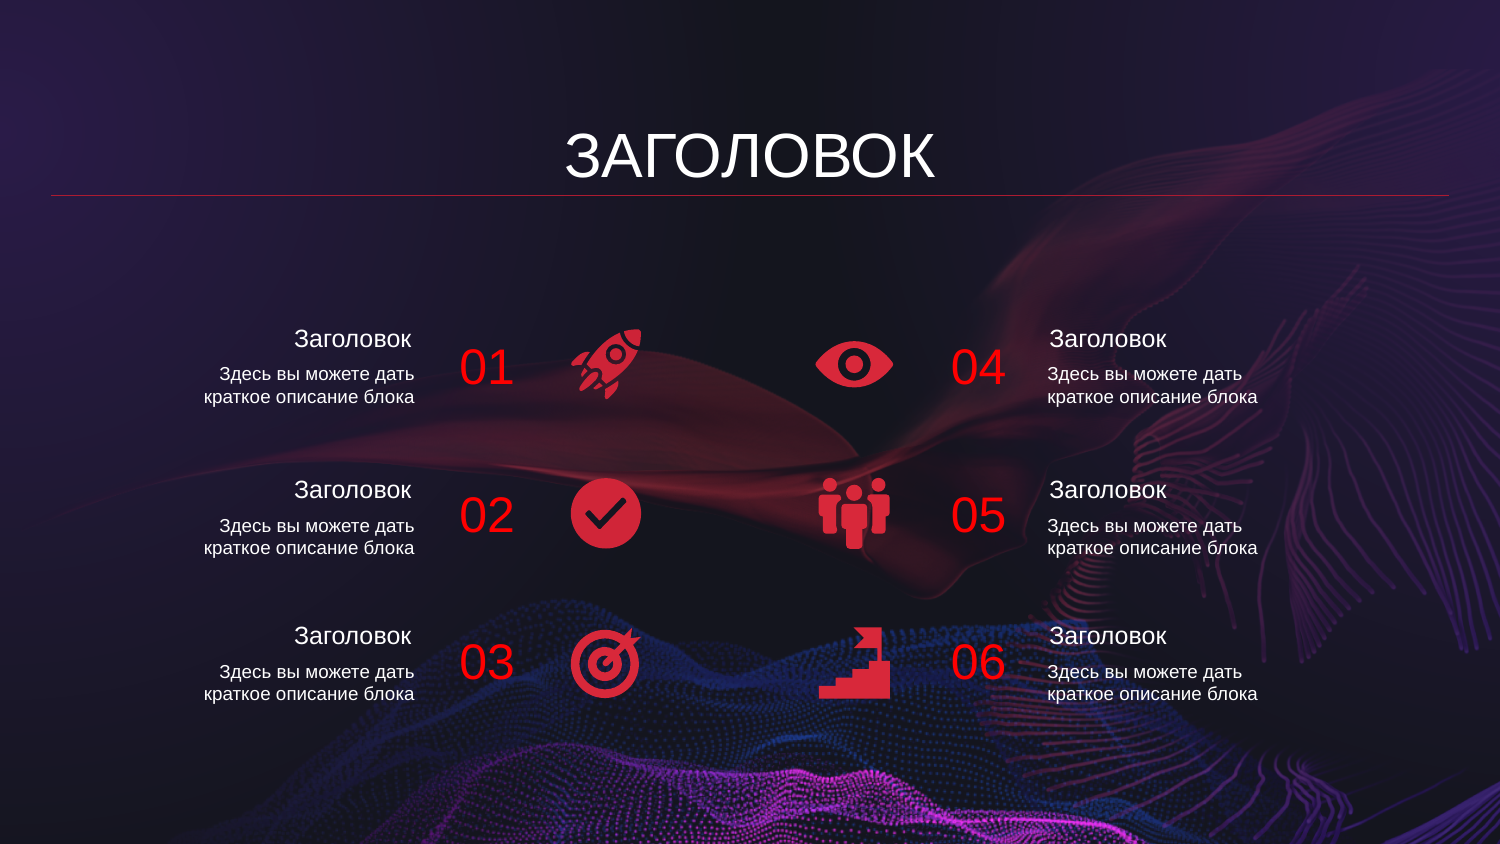

# ЗАГОЛОВОК
Заголовок
01
04
Заголовок

Здесь вы можете дать
краткое описание блока
Здесь вы можете дать
краткое описание блока
02
05
Заголовок
Заголовок

Здесь вы можете дать
краткое описание блока
Здесь вы можете дать
краткое описание блока
03
06
Заголовок
Заголовок

Здесь вы можете дать
краткое описание блока
Здесь вы можете дать
краткое описание блока